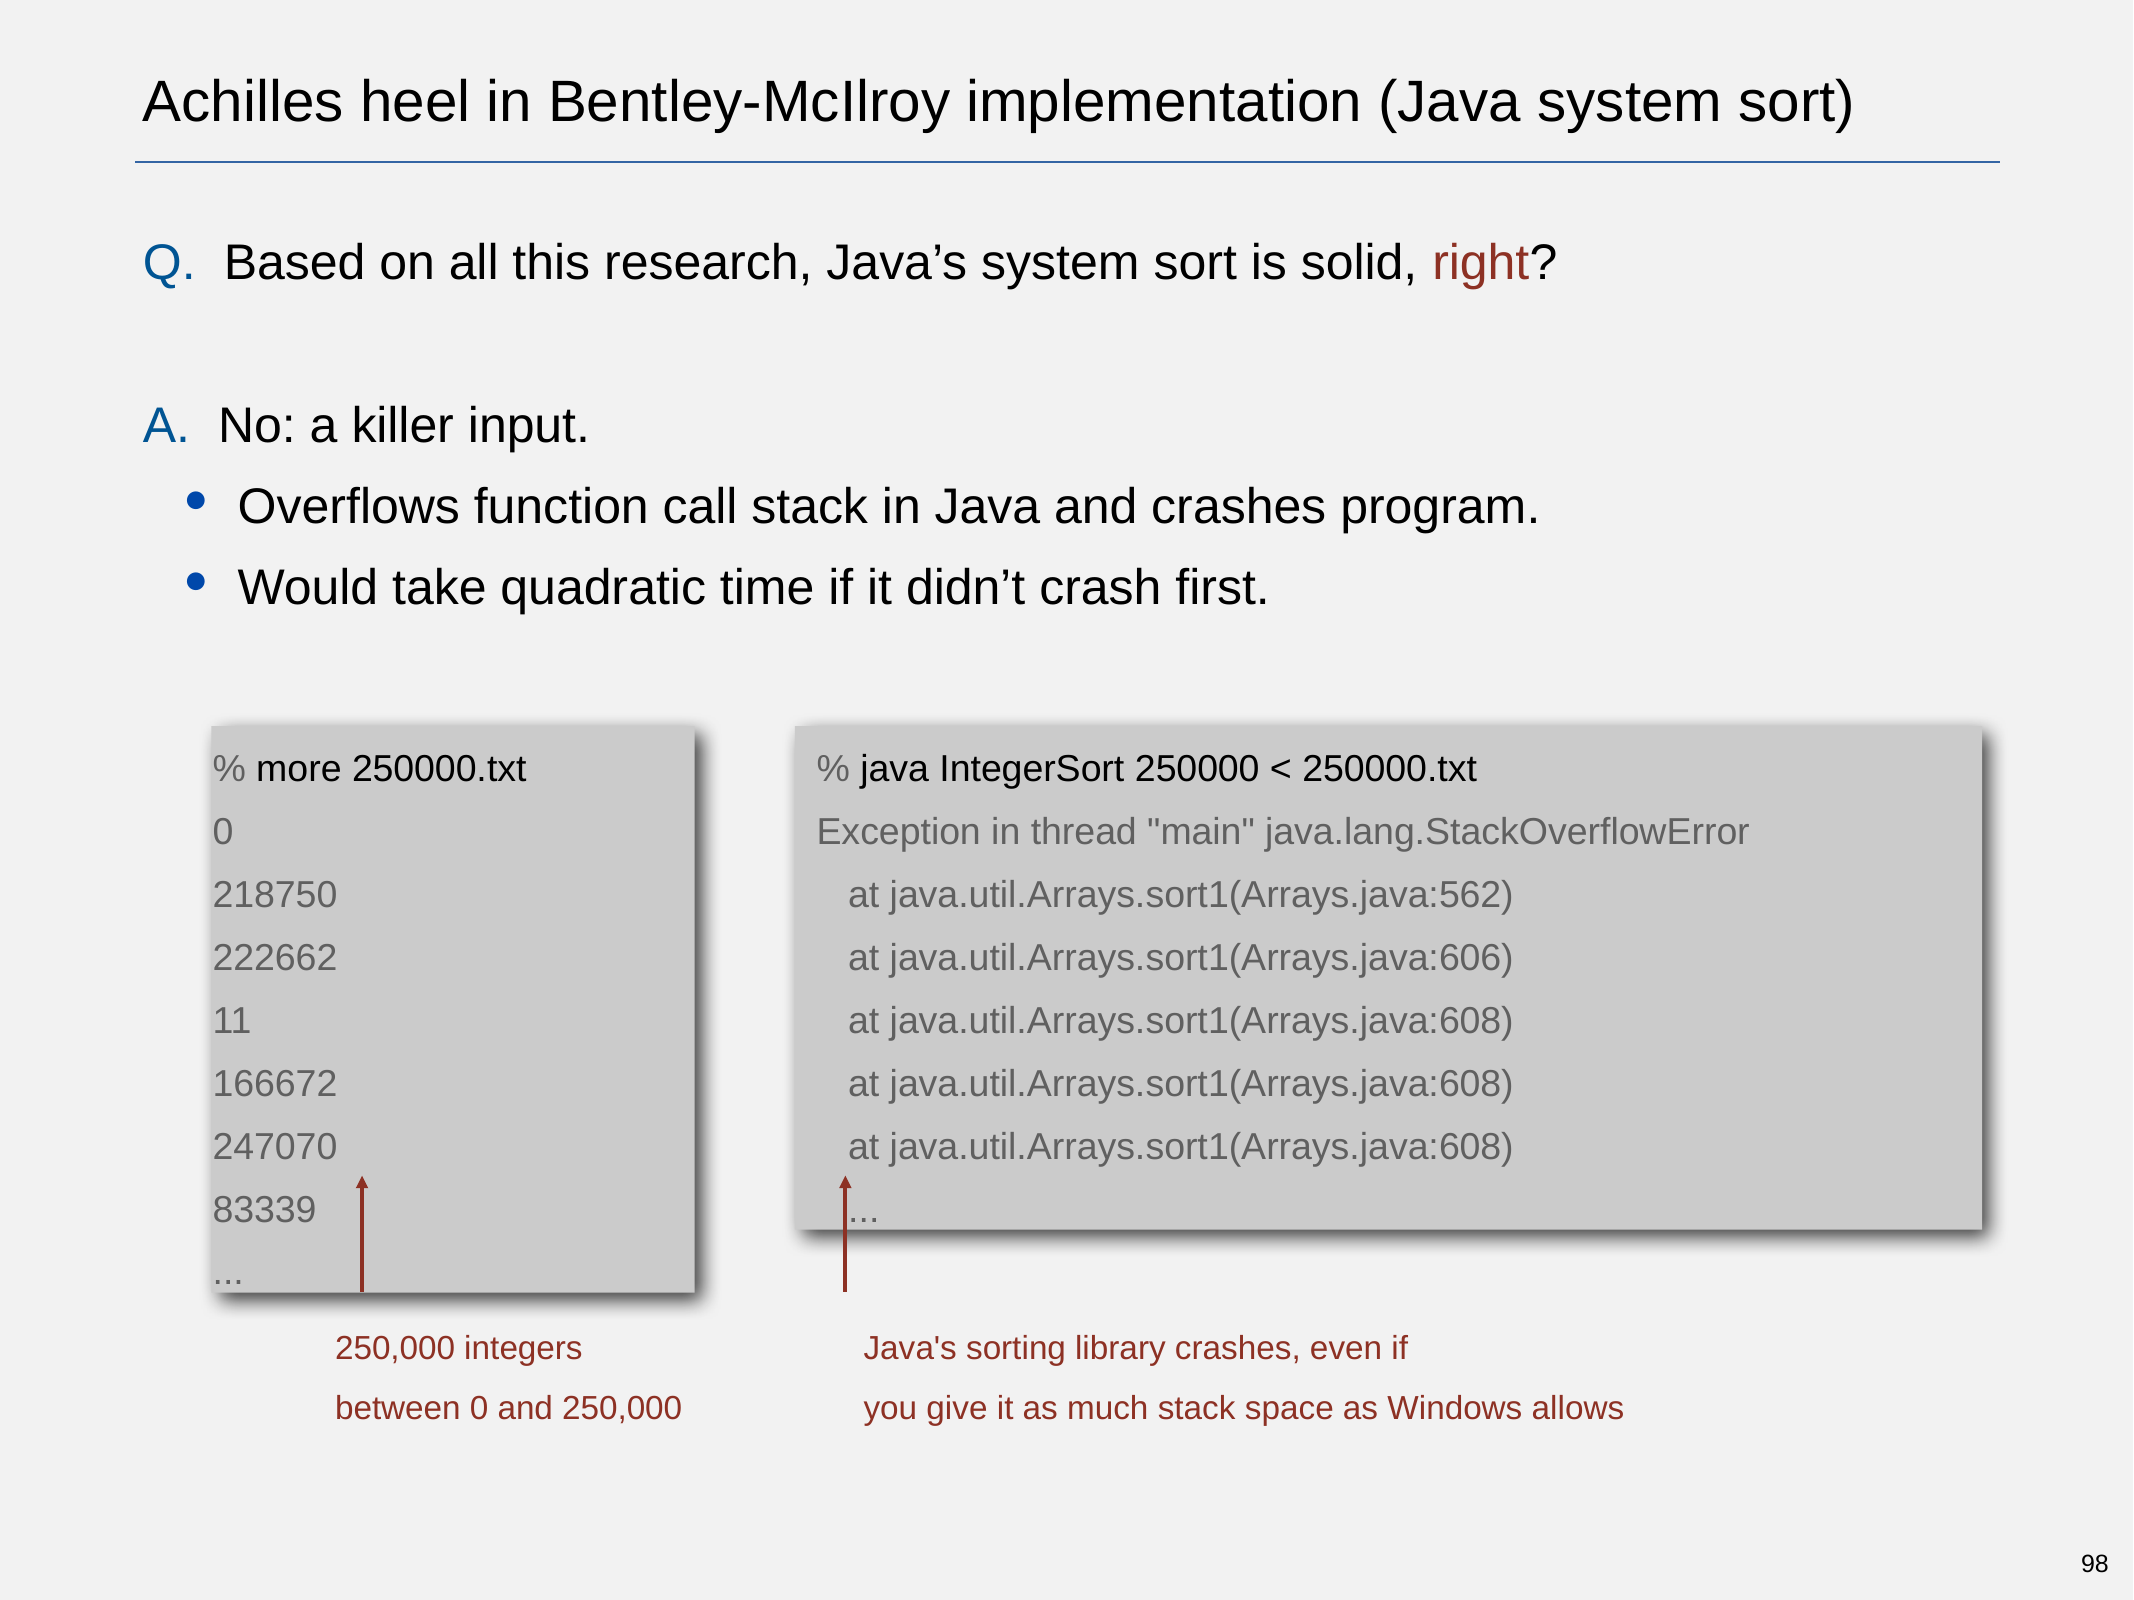

# Achilles heel in Bentley-McIlroy implementation (Java system sort)
Q.  Based on all this research, Java’s system sort is solid, right?

A.  No: a killer input.
Overflows function call stack in Java and crashes program.
Would take quadratic time if it didn’t crash first.
% more 250000.txt
0
218750
222662
11
166672
247070
83339
...
% java IntegerSort 250000 < 250000.txt
Exception in thread "main" java.lang.StackOverflowError
   at java.util.Arrays.sort1(Arrays.java:562)
   at java.util.Arrays.sort1(Arrays.java:606)
   at java.util.Arrays.sort1(Arrays.java:608)
   at java.util.Arrays.sort1(Arrays.java:608)
   at java.util.Arrays.sort1(Arrays.java:608)
   ...

250,000 integers
between 0 and 250,000
Java's sorting library crashes, even if
you give it as much stack space as Windows allows
98